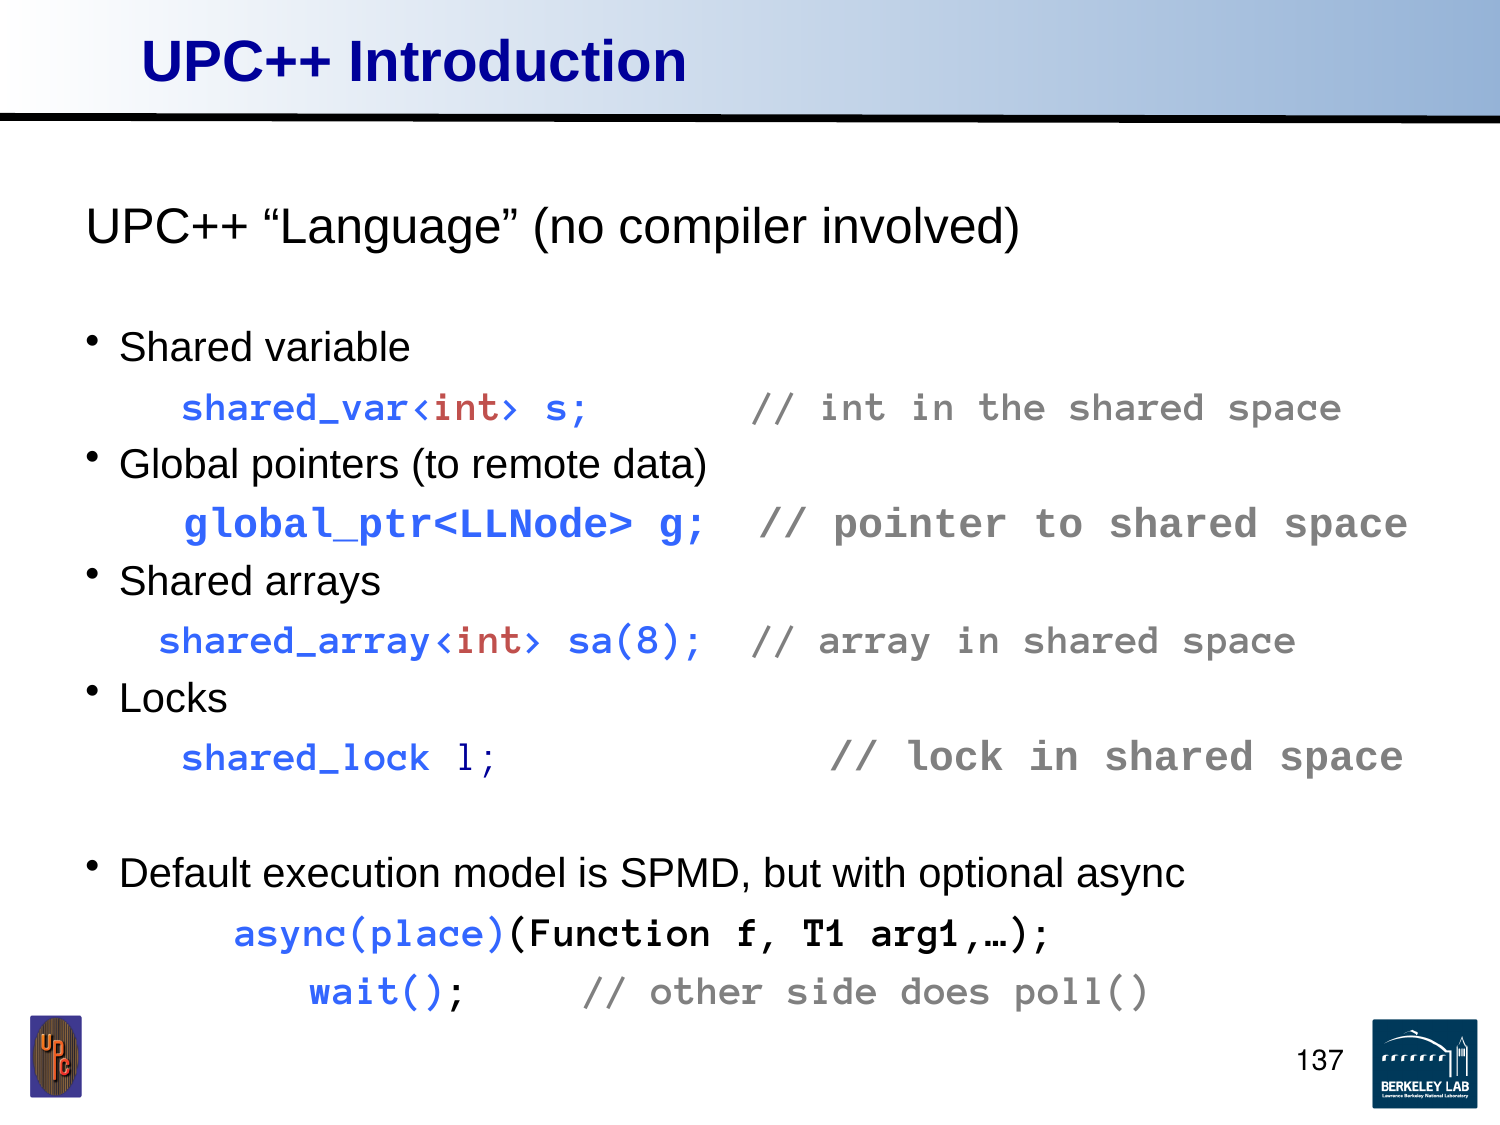

# UPC++ Introduction
UPC++ “Language” (no compiler involved)

Shared variable
 shared_var<int> s;       // int in the shared space
Global pointers (to remote data)
 global_ptr<LLNode> g;  // pointer to shared space
Shared arrays
shared_array<int> sa(8);  // array in shared space
Locks
 shared_lock l;		   // lock in shared space

Default execution model is SPMD, but with optional async
	async(place)(Function f, T1 arg1,…);
	wait();     // other side does poll()

137